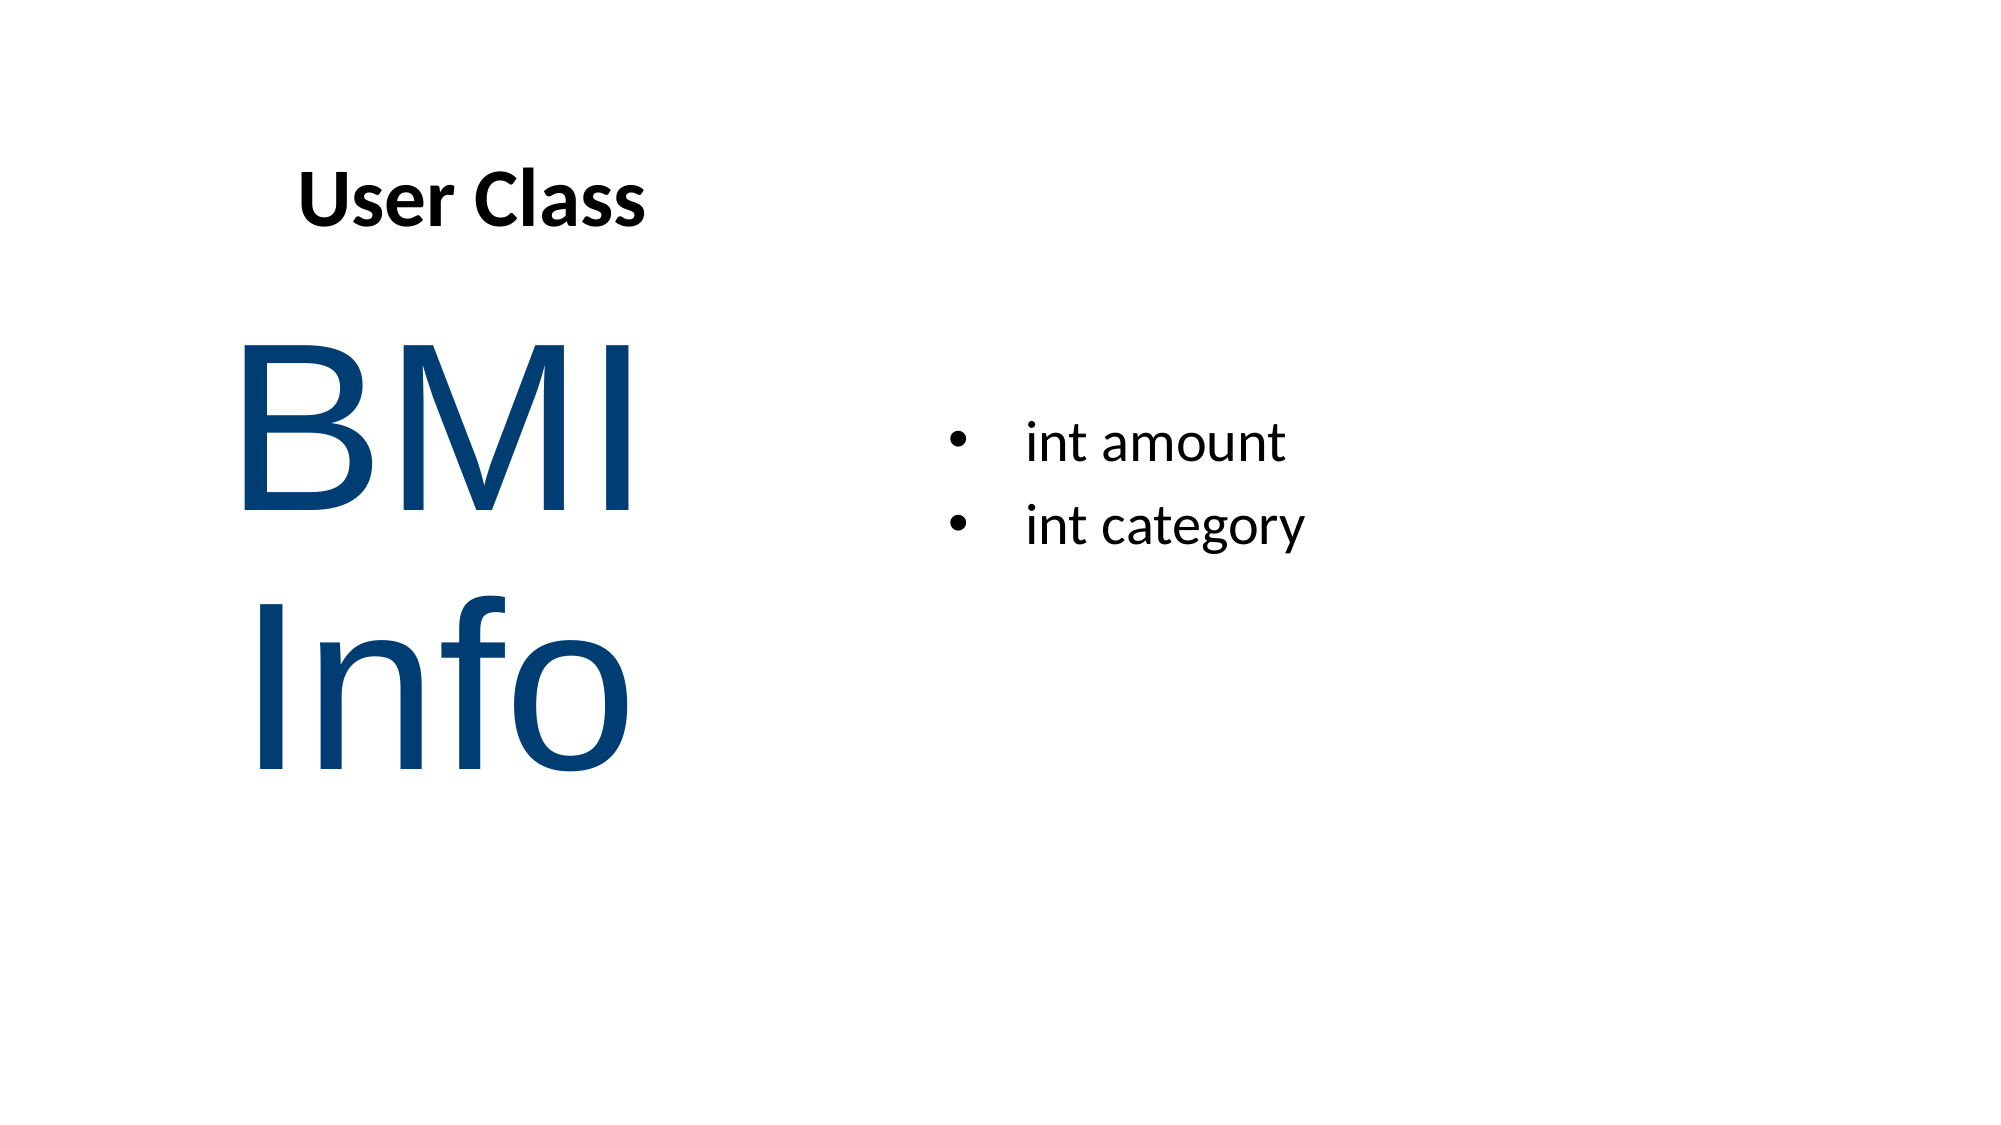

User Class
# BMI Info
   int amount
   int category